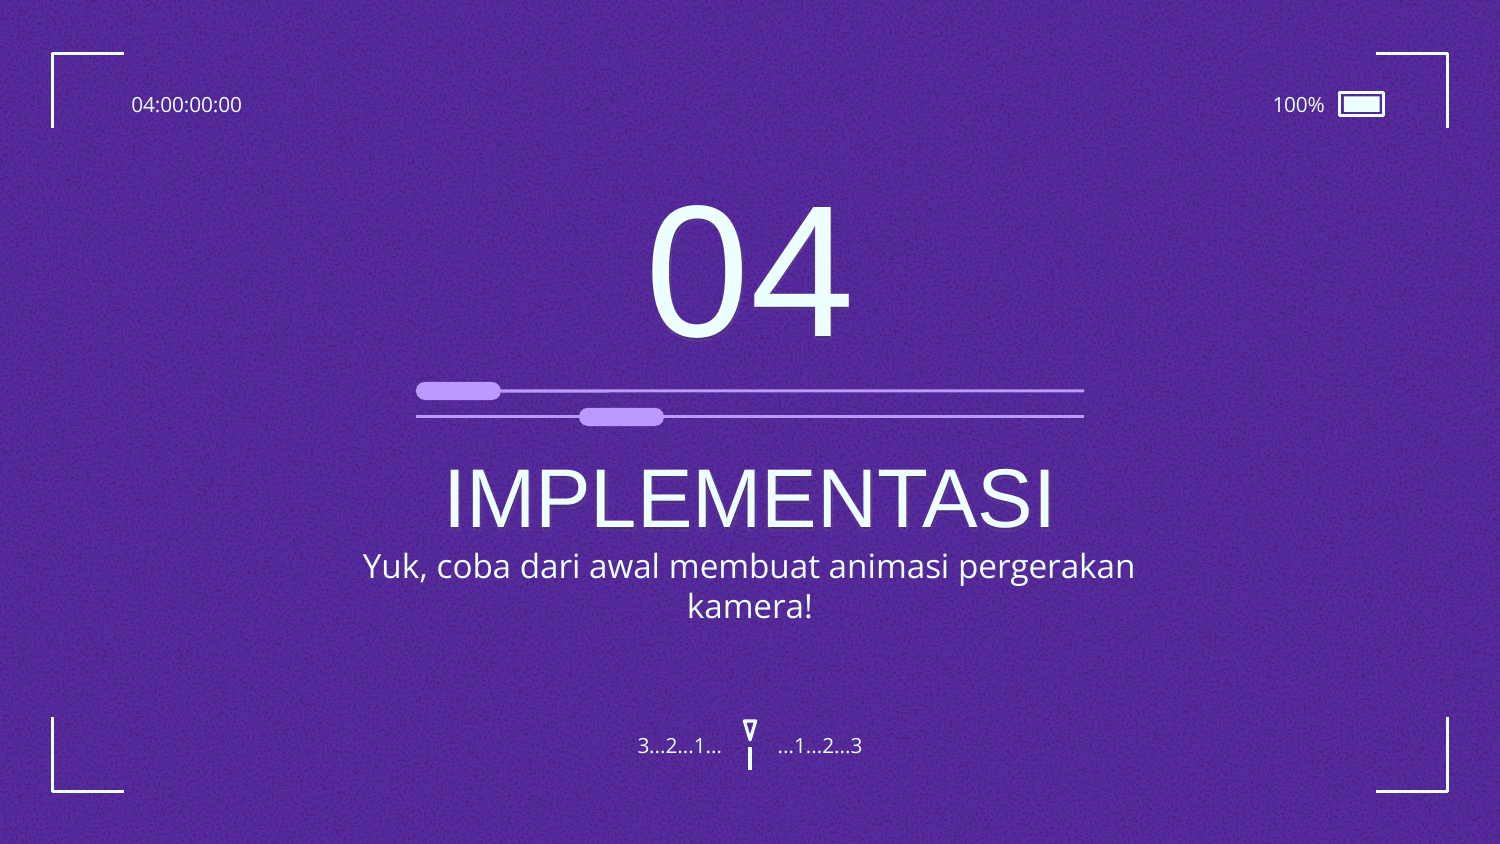

04:00:00:00
100%

# 04

IMPLEMENTASI
Yuk, coba dari awal membuat animasi pergerakan kamera!